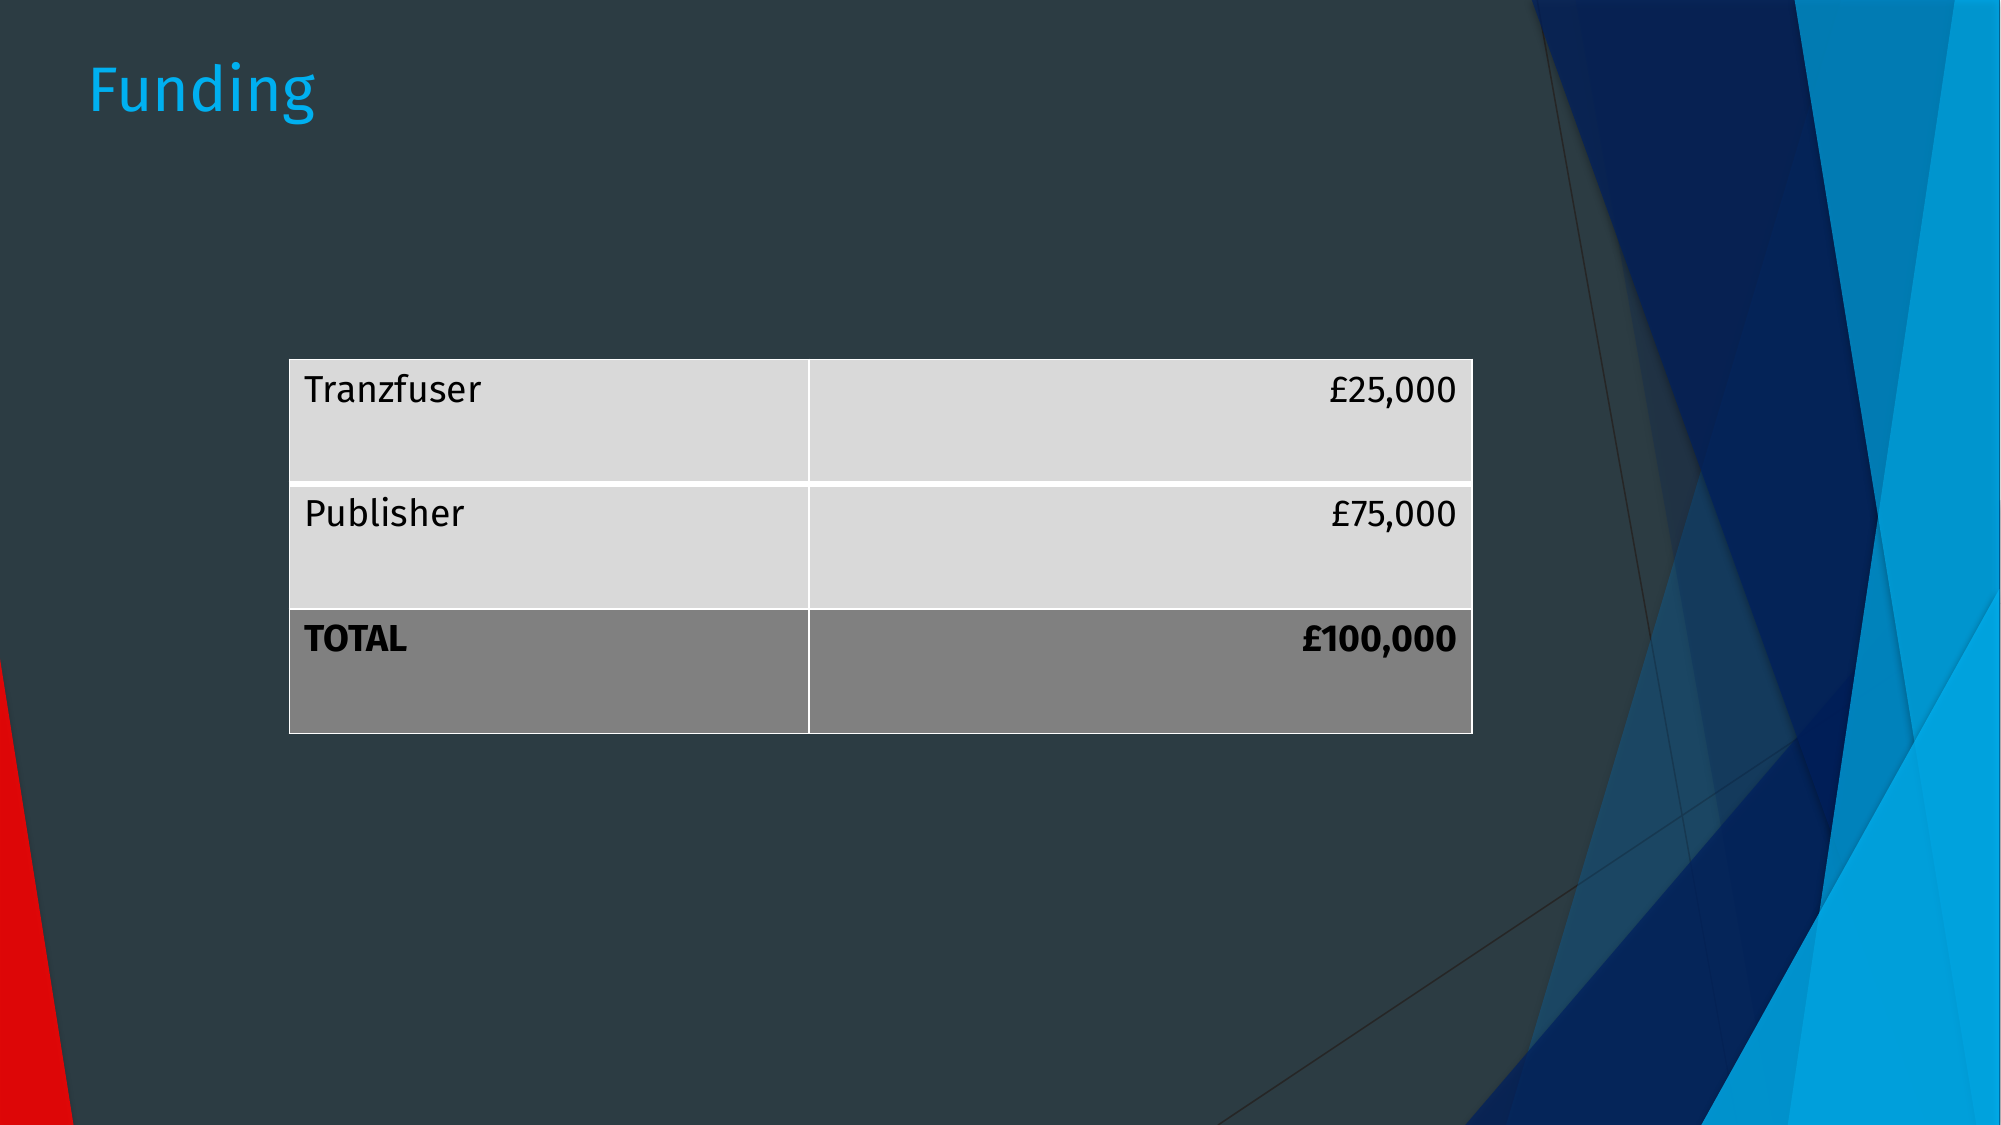

# Funding
| Tranzfuser | £25,000 |
| --- | --- |
| Publisher | £75,000 |
| TOTAL | £100,000 |